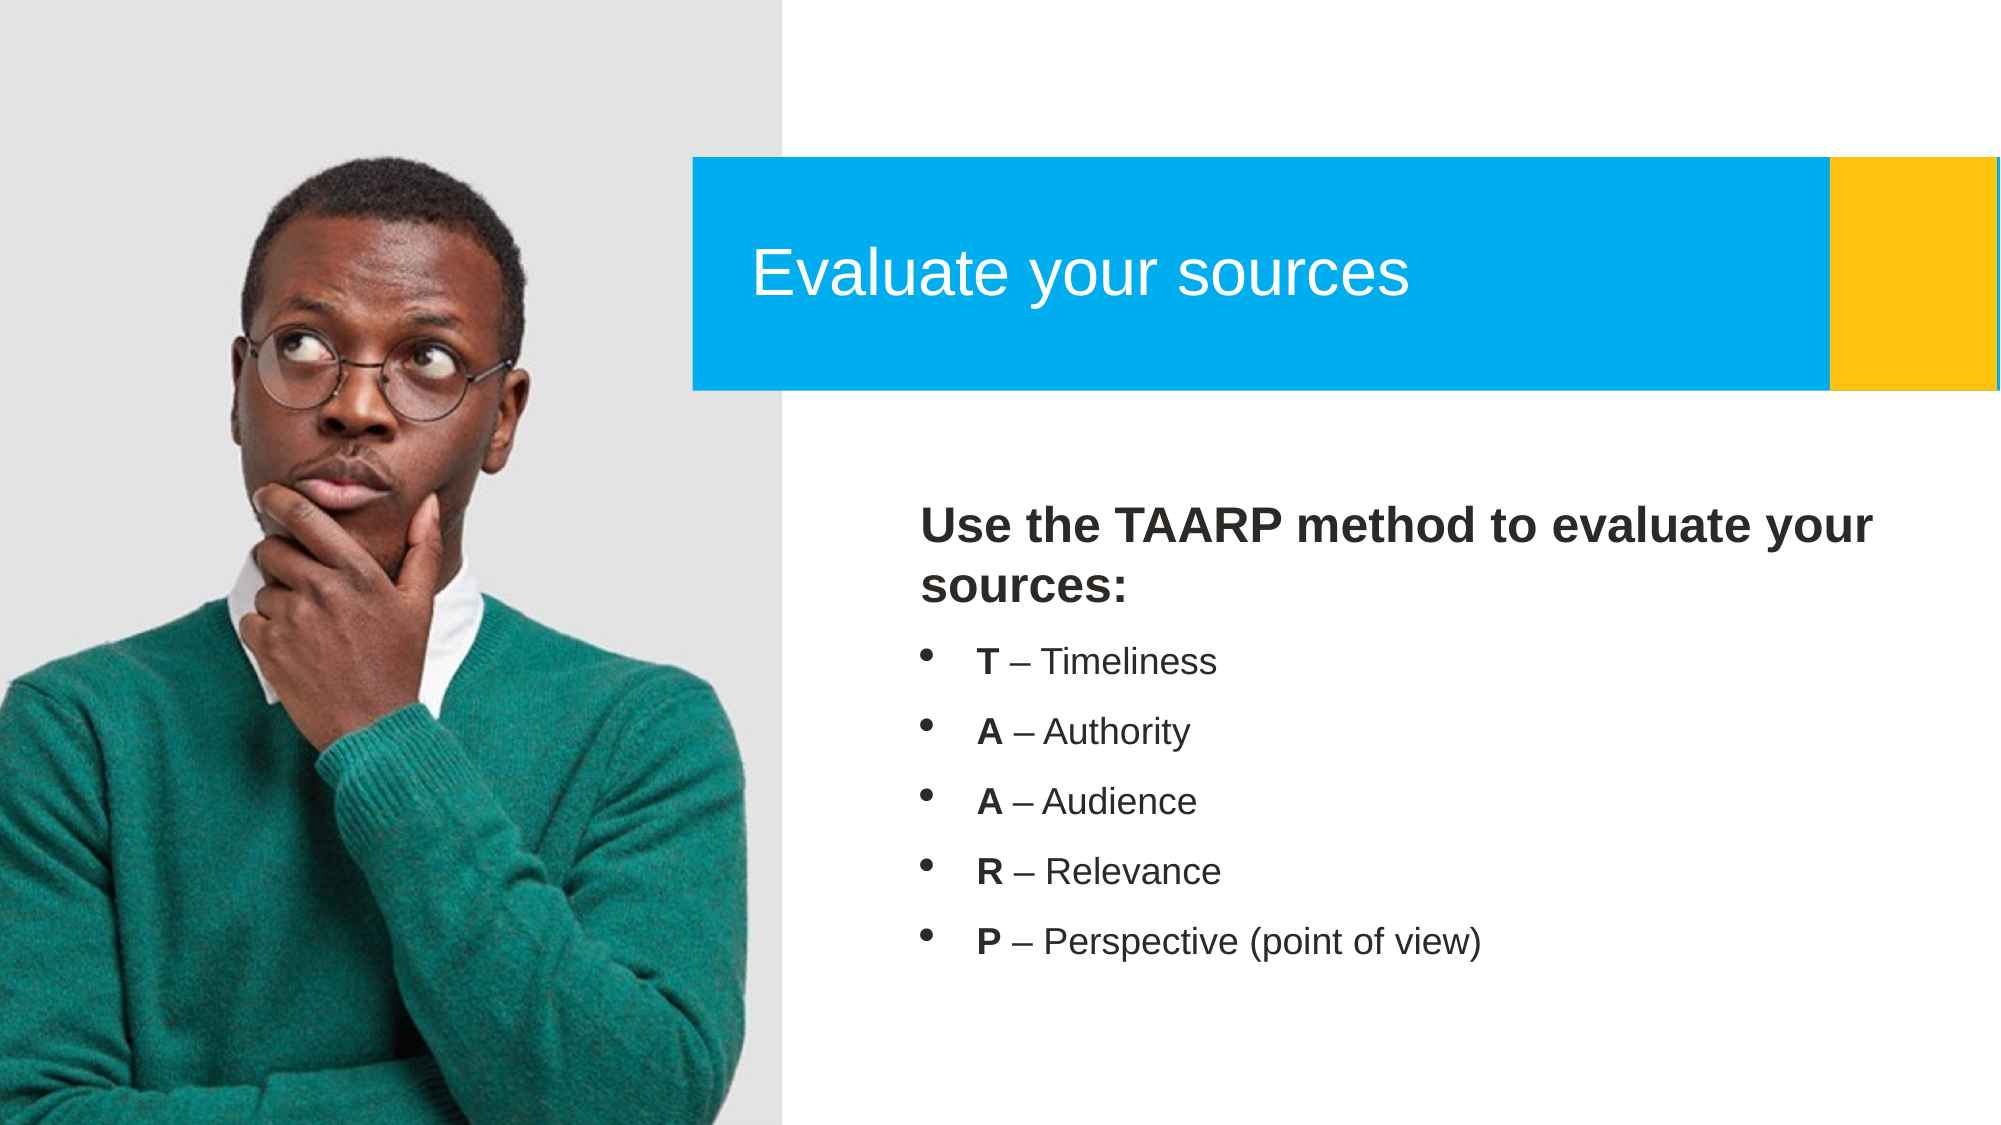

Evaluate your sources

Use the TAARP method to evaluate your sources:
T – Timeliness
A – Authority
A – Audience
R – Relevance
P – Perspective (point of view)